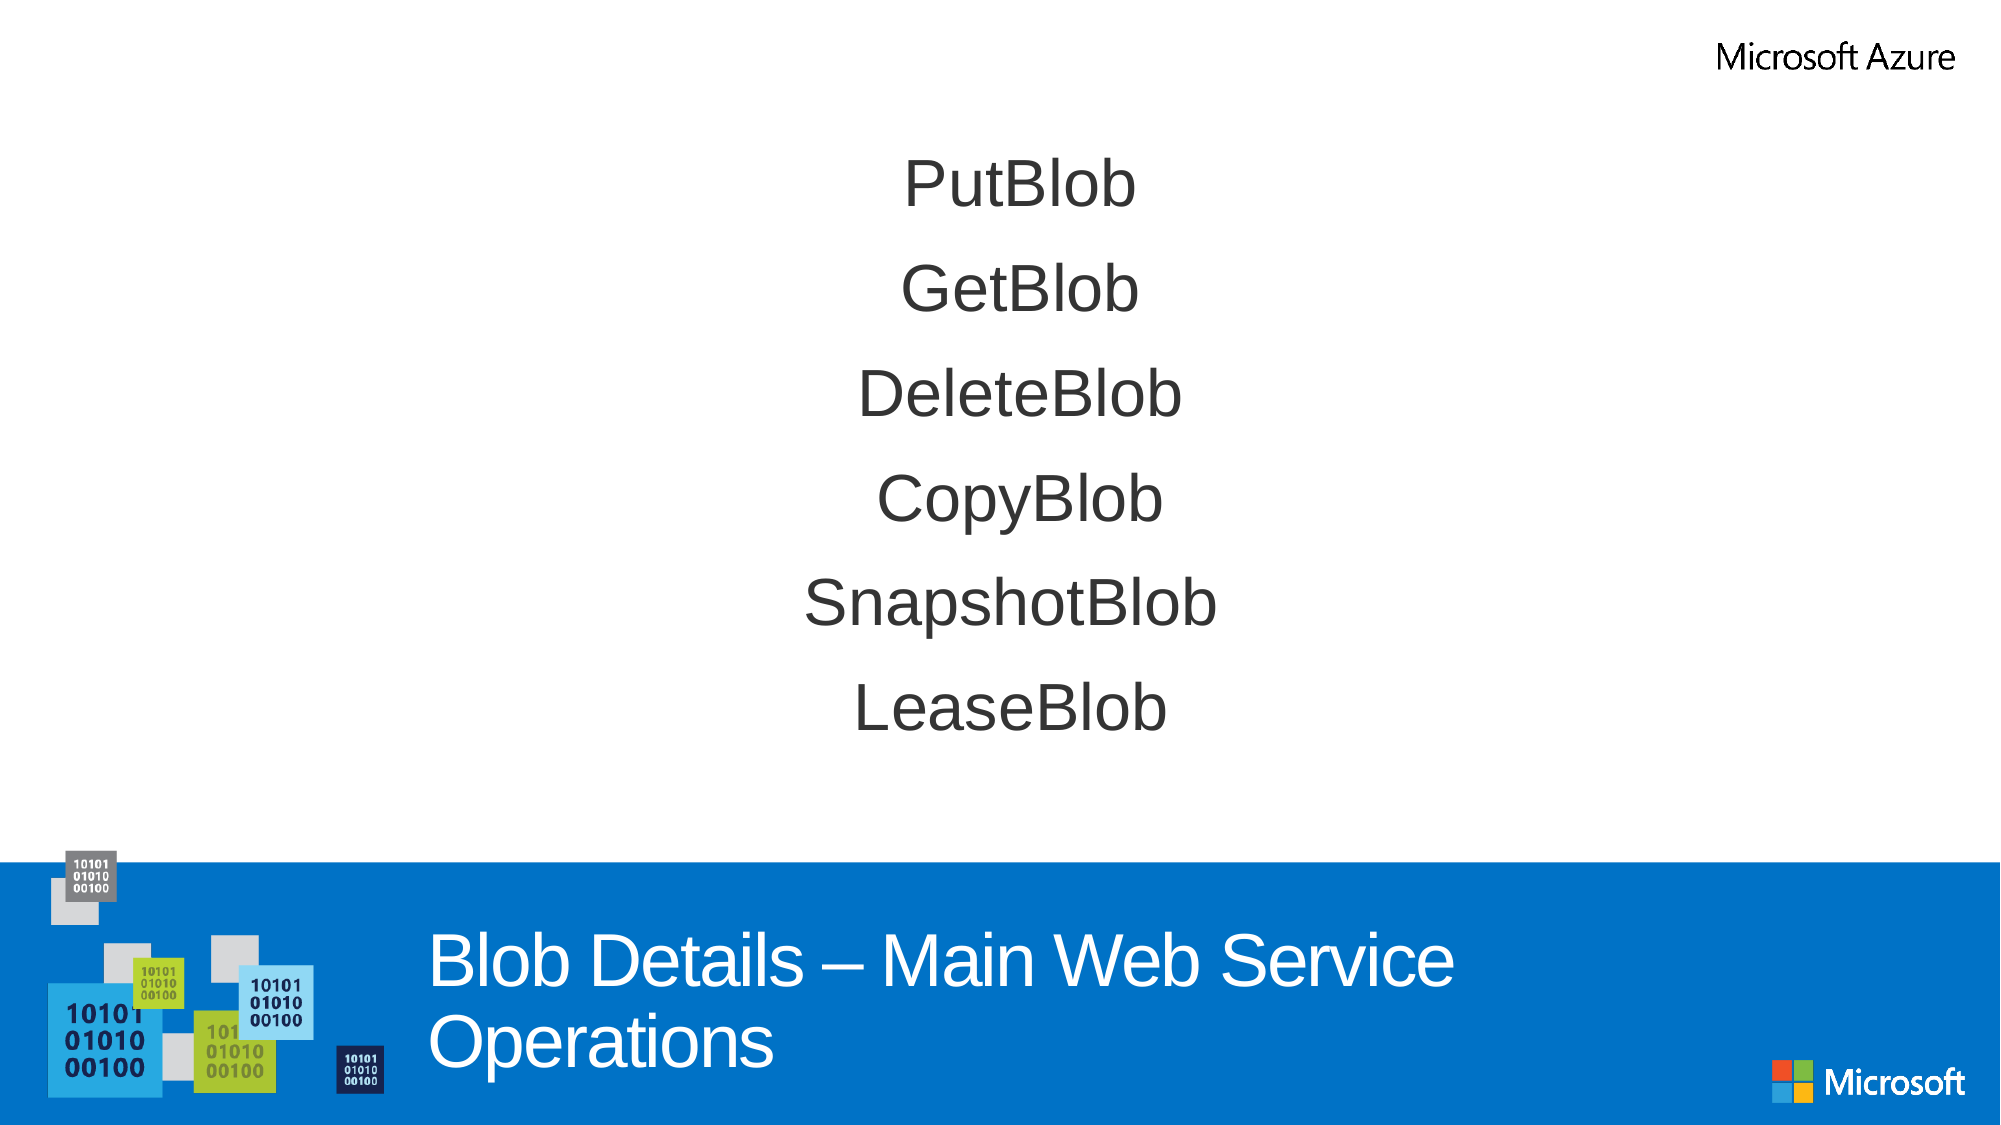

PutBlob
GetBlob
DeleteBlob
CopyBlob
SnapshotBlob
LeaseBlob
# Blob Details – Main Web Service Operations